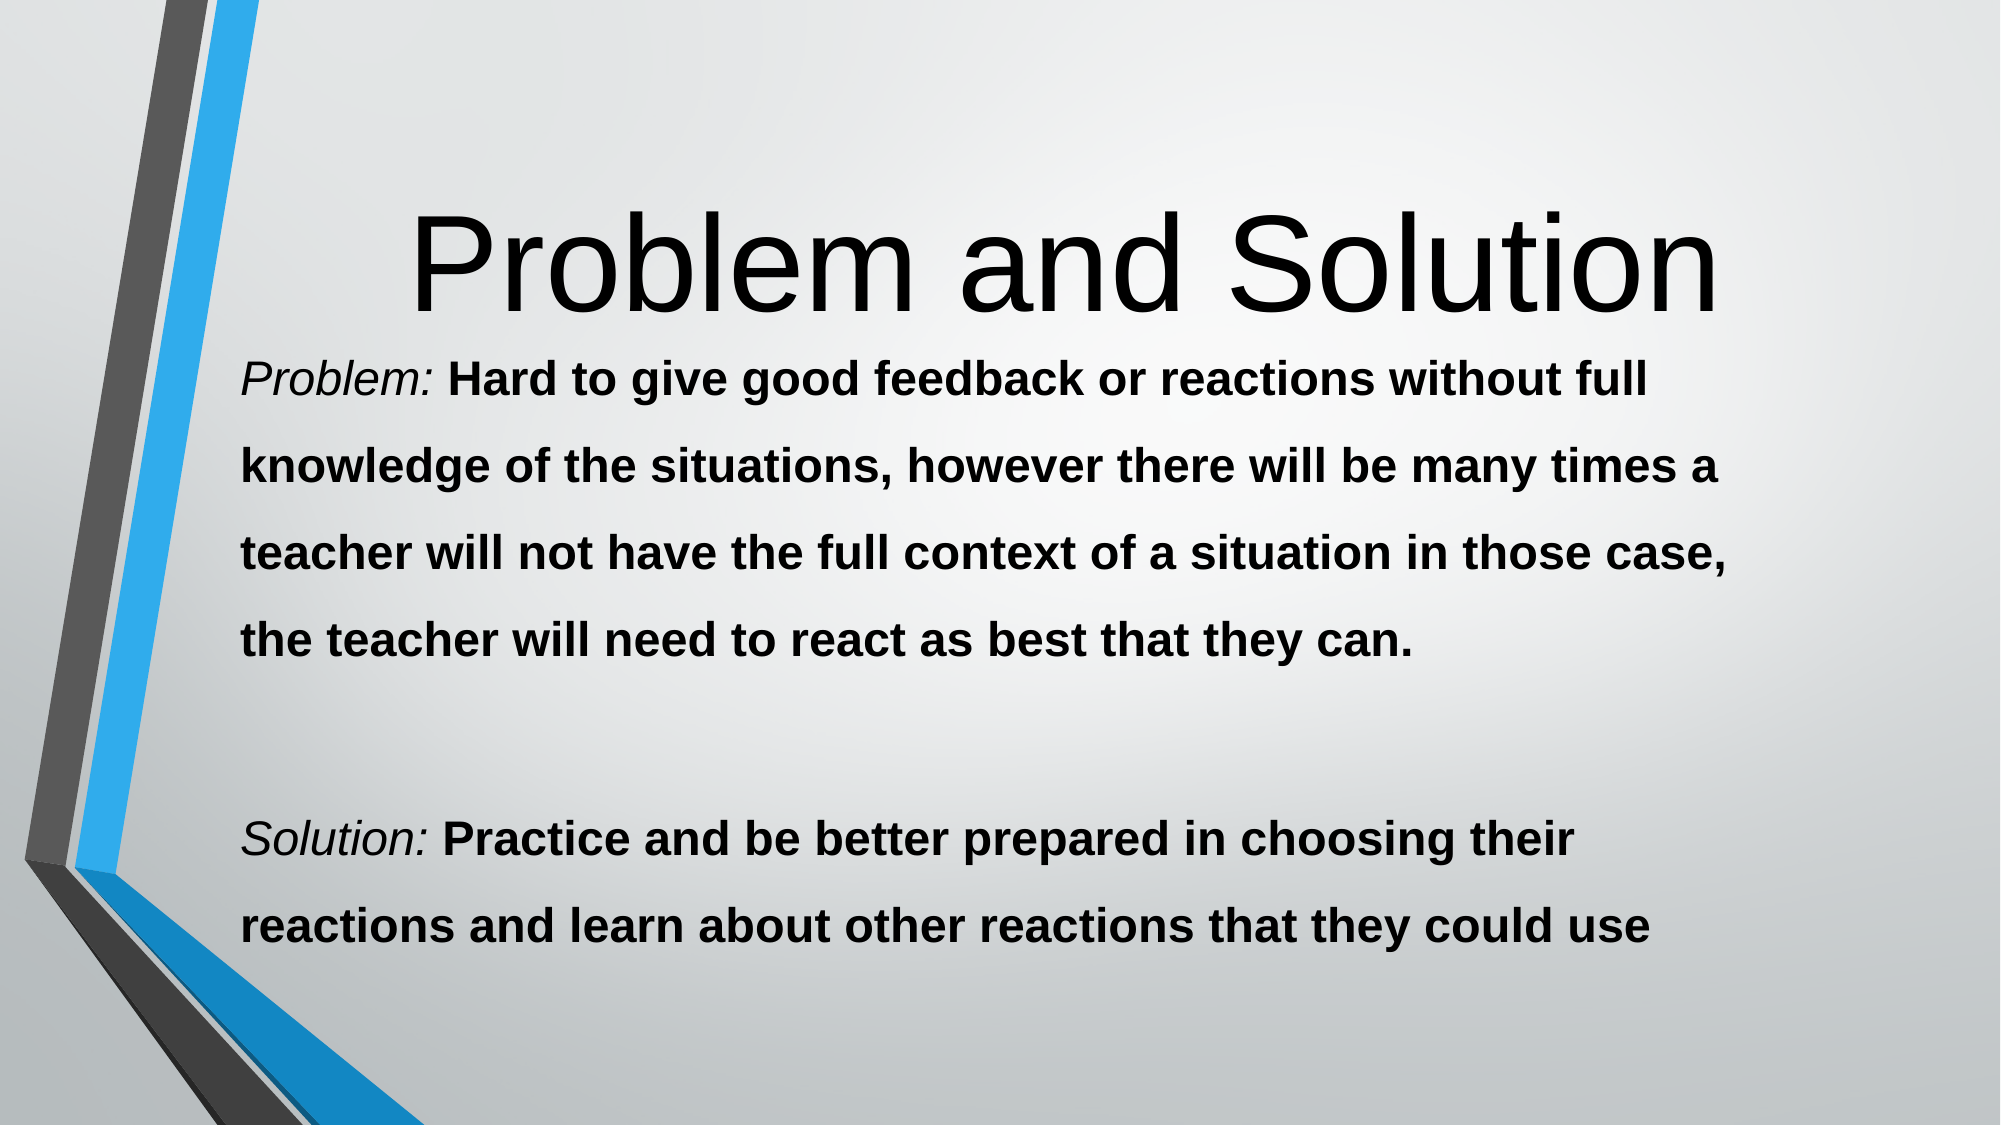

# Problem and Solution
Problem: Hard to give good feedback or reactions without full knowledge of the situations, however there will be many times a teacher will not have the full context of a situation in those case, the teacher will need to react as best that they can.

Solution: Practice and be better prepared in choosing their reactions and learn about other reactions that they could use